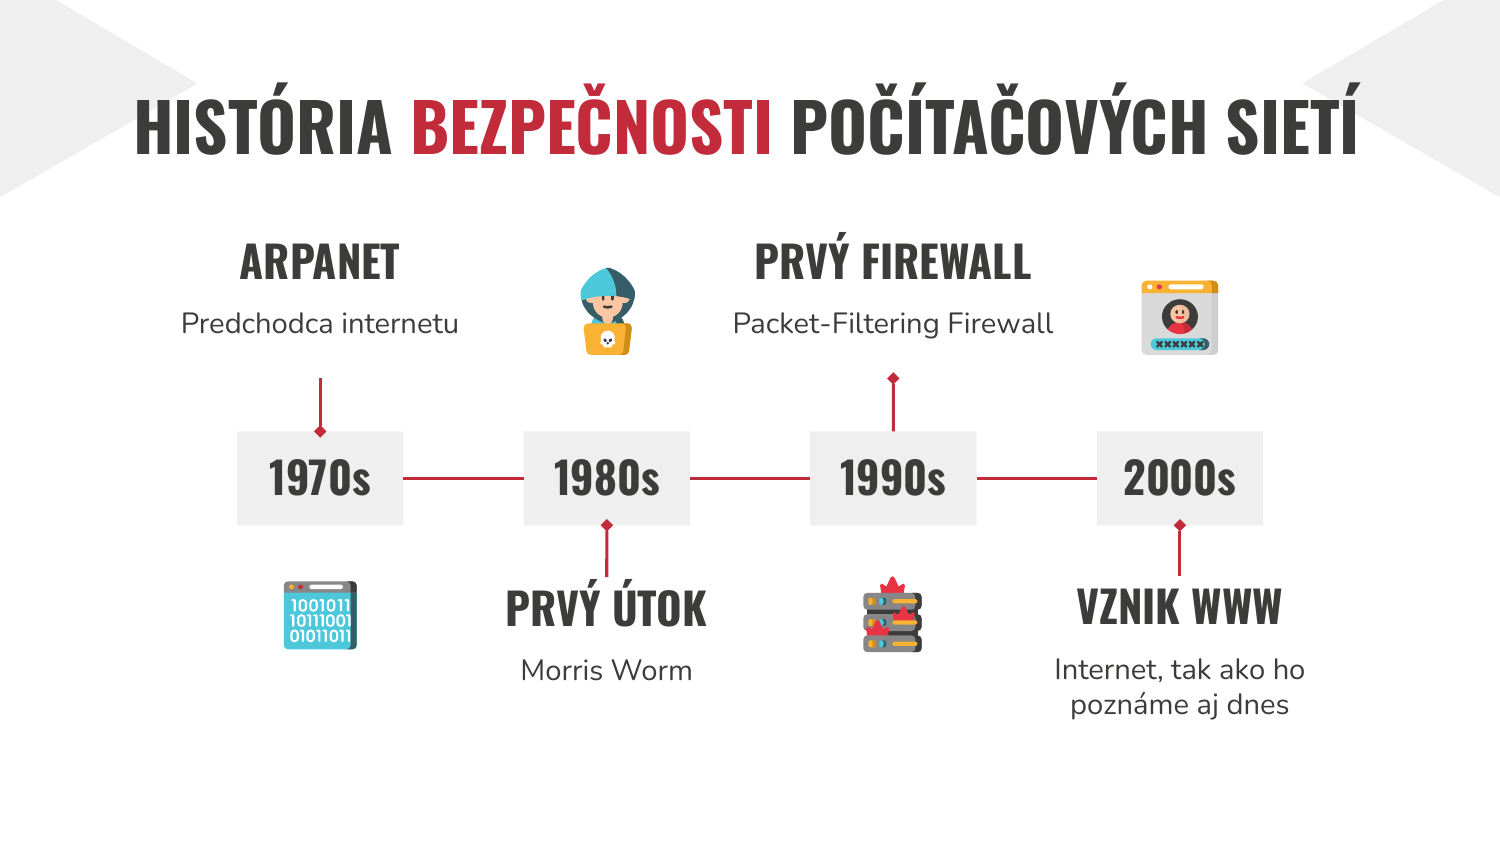

# HISTÓRIA BEZPEČNOSTI POČÍTAČOVÝCH SIETÍ
ARPANET
PRVÝ FIREWALL

Predchodca internetu

Packet-Filtering Firewall
1970s
1980s
1990s
2000s

VZNIK WWW
PRVÝ ÚTOK

Internet, tak ako ho poznáme aj dnes
Morris Worm